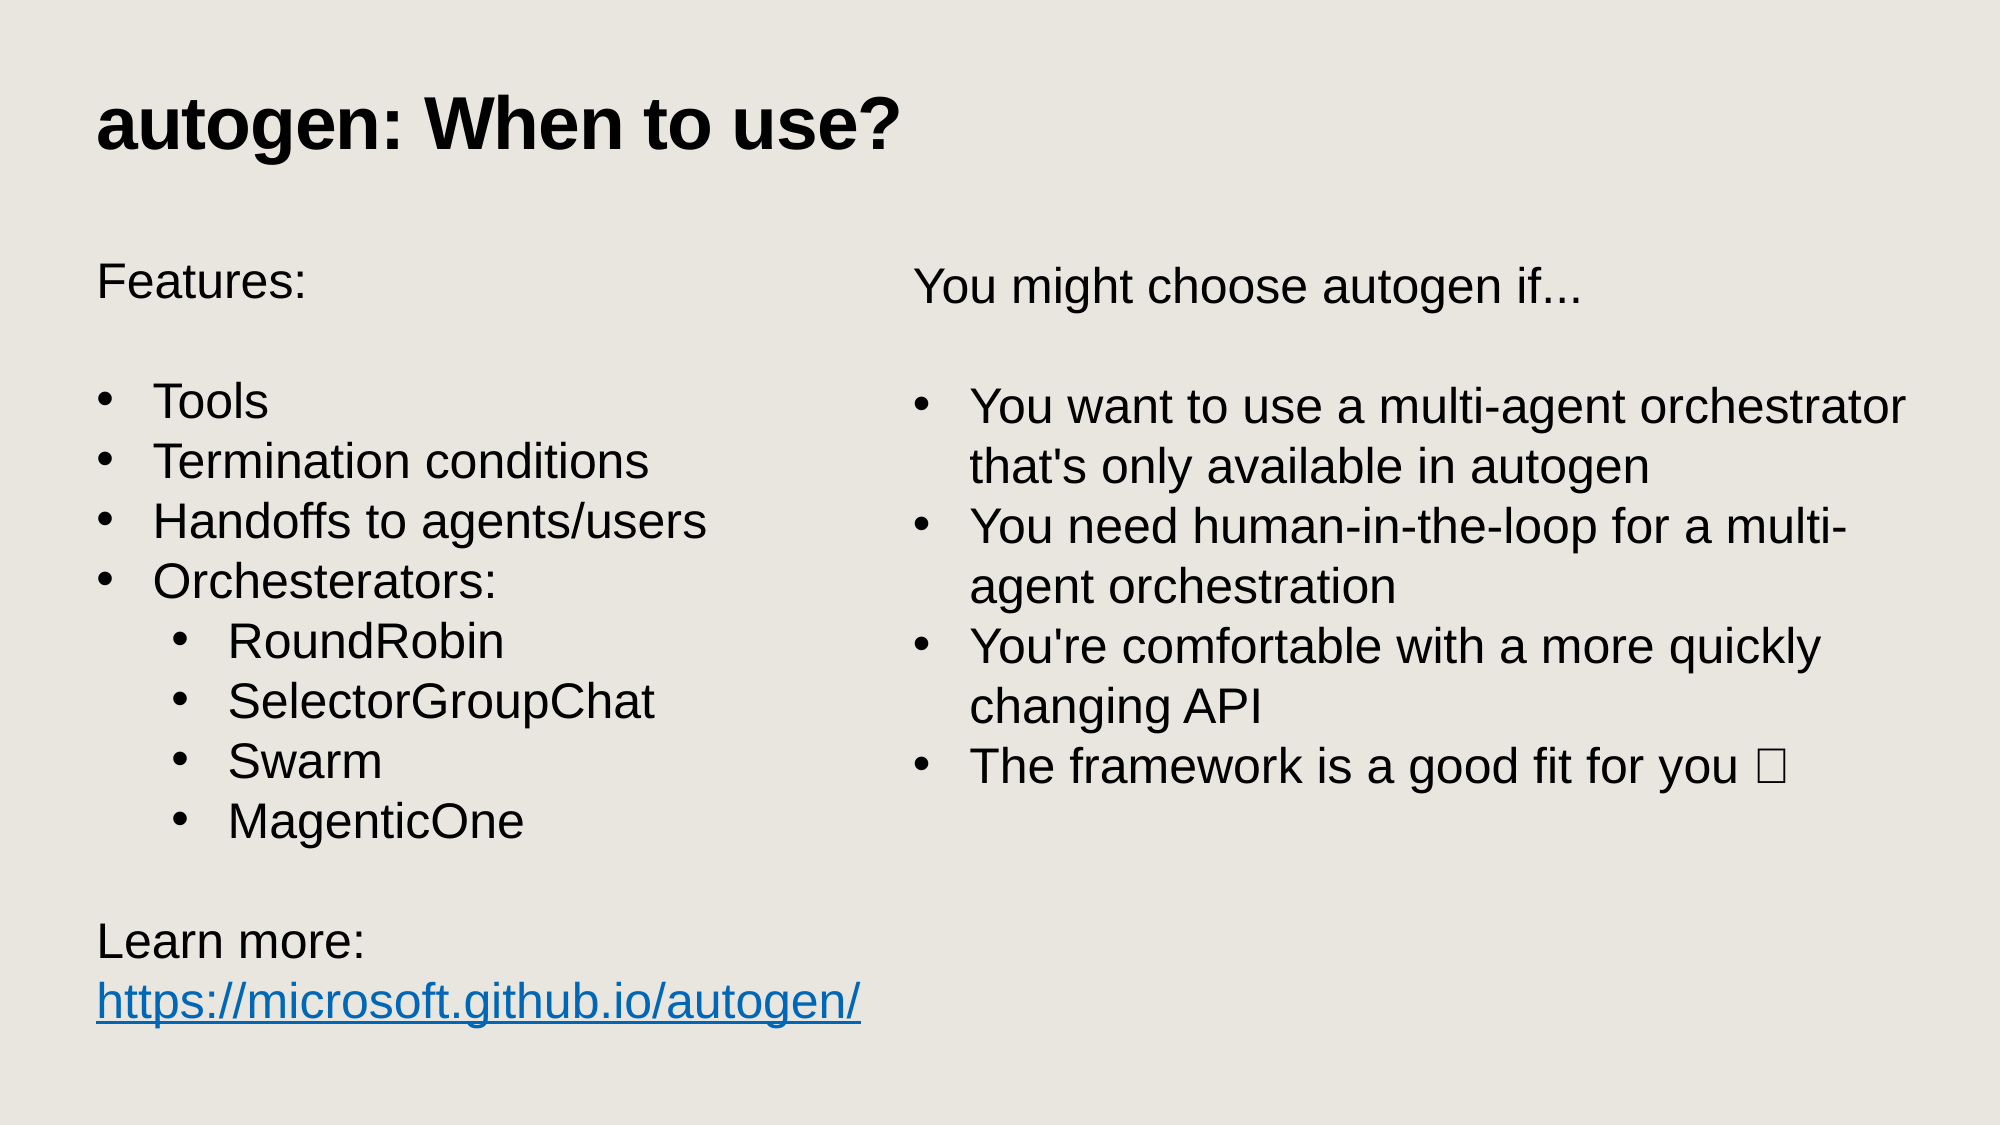

# autogen: When to use?
You might choose autogen if...

You want to use a multi-agent orchestrator that's only available in autogen
You need human-in-the-loop for a multi-agent orchestration
You're comfortable with a more quickly changing API
The framework is a good fit for you 🧩
Features:

Tools
Termination conditions
Handoffs to agents/users
Orchesterators:
RoundRobin
SelectorGroupChat
Swarm
MagenticOne
Learn more:
https://microsoft.github.io/autogen/